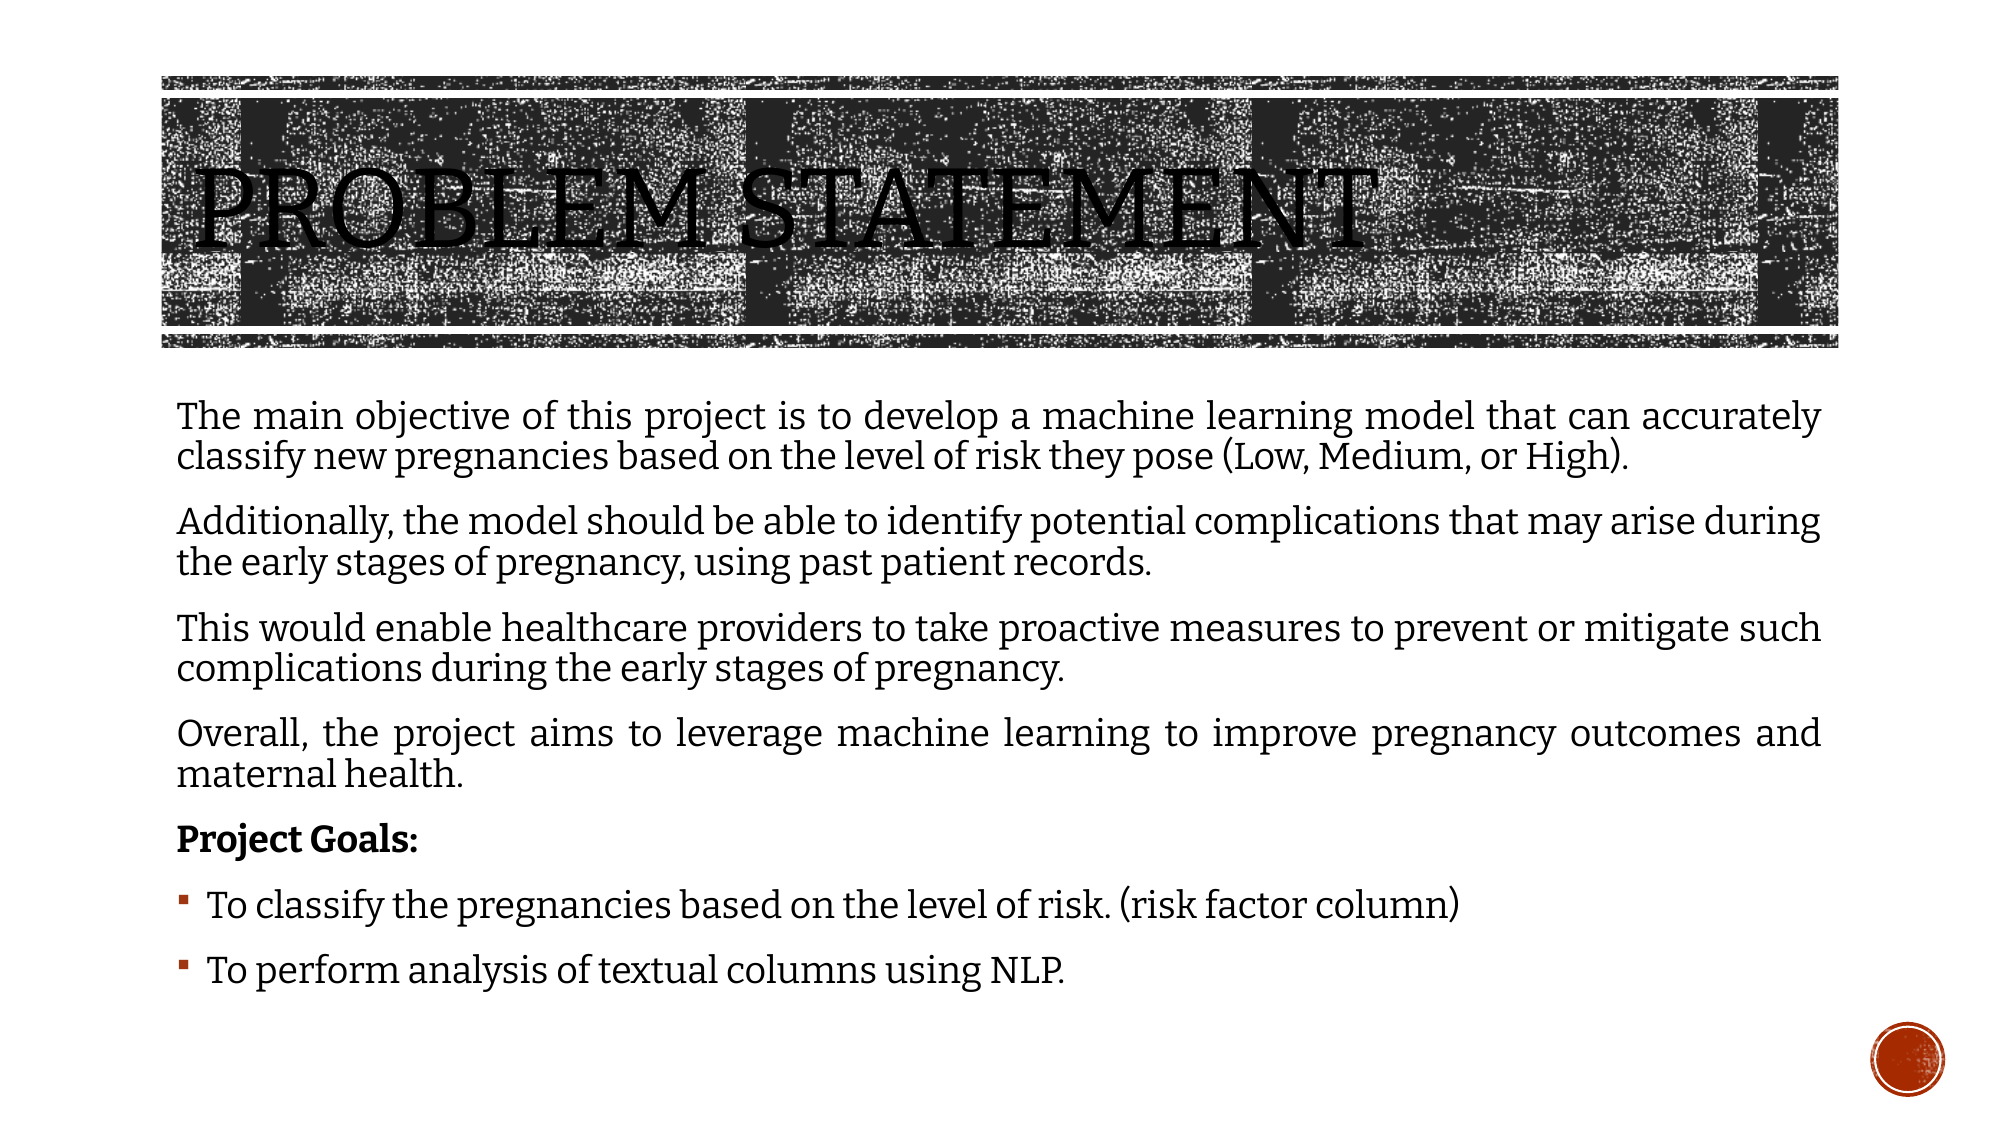

# Problem Statement

The main objective of this project is to develop a machine learning model that can accurately classify new pregnancies based on the level of risk they pose (Low, Medium, or High).
Additionally, the model should be able to identify potential complications that may arise during the early stages of pregnancy, using past patient records.
This would enable healthcare providers to take proactive measures to prevent or mitigate such complications during the early stages of pregnancy.
Overall, the project aims to leverage machine learning to improve pregnancy outcomes and maternal health.
Project Goals:
To classify the pregnancies based on the level of risk. (risk factor column)
To perform analysis of textual columns using NLP.